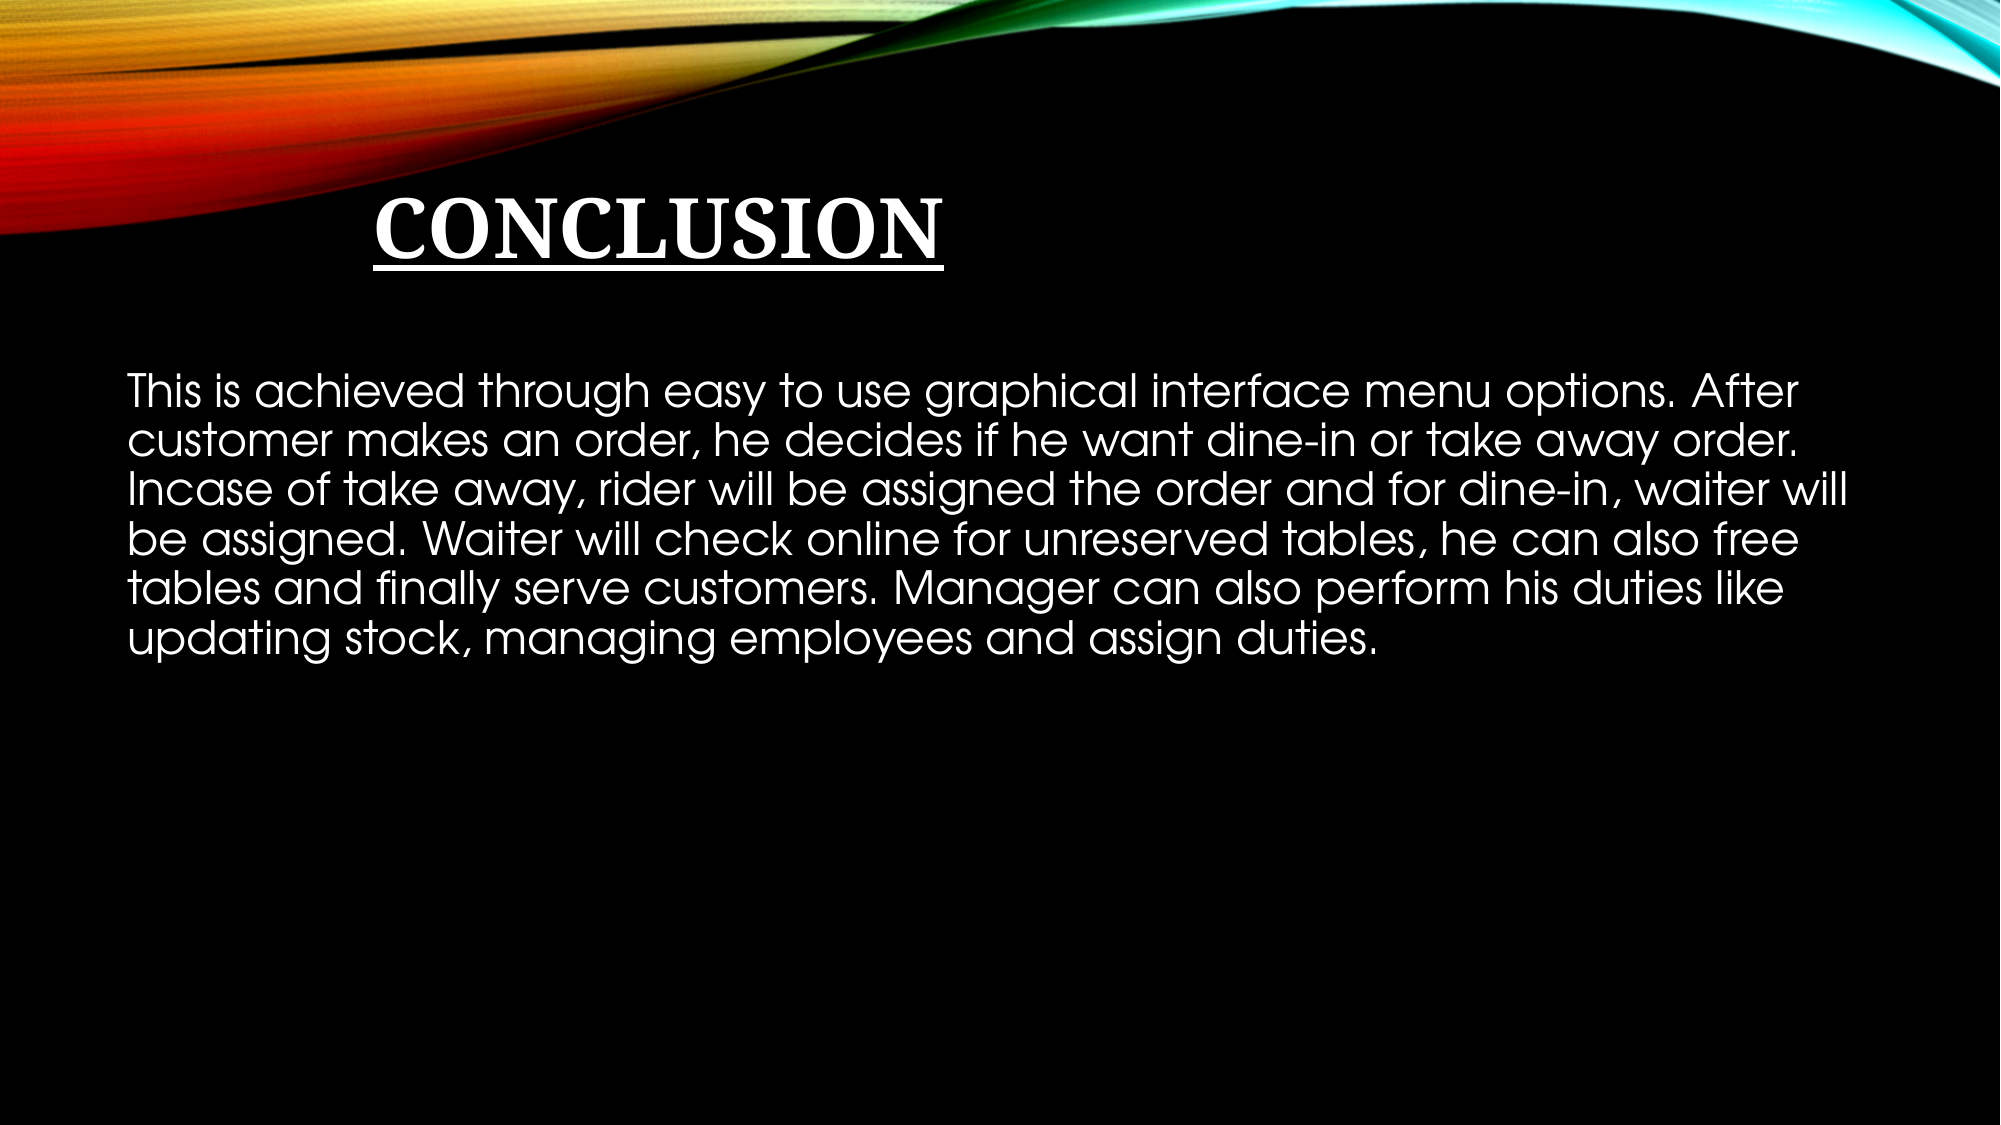

# CONCLUSION
This is achieved through easy to use graphical interface menu options. After customer makes an order, he decides if he want dine-in or take away order. Incase of take away, rider will be assigned the order and for dine-in, waiter will be assigned. Waiter will check online for unreserved tables, he can also free tables and finally serve customers. Manager can also perform his duties like updating stock, managing employees and assign duties.